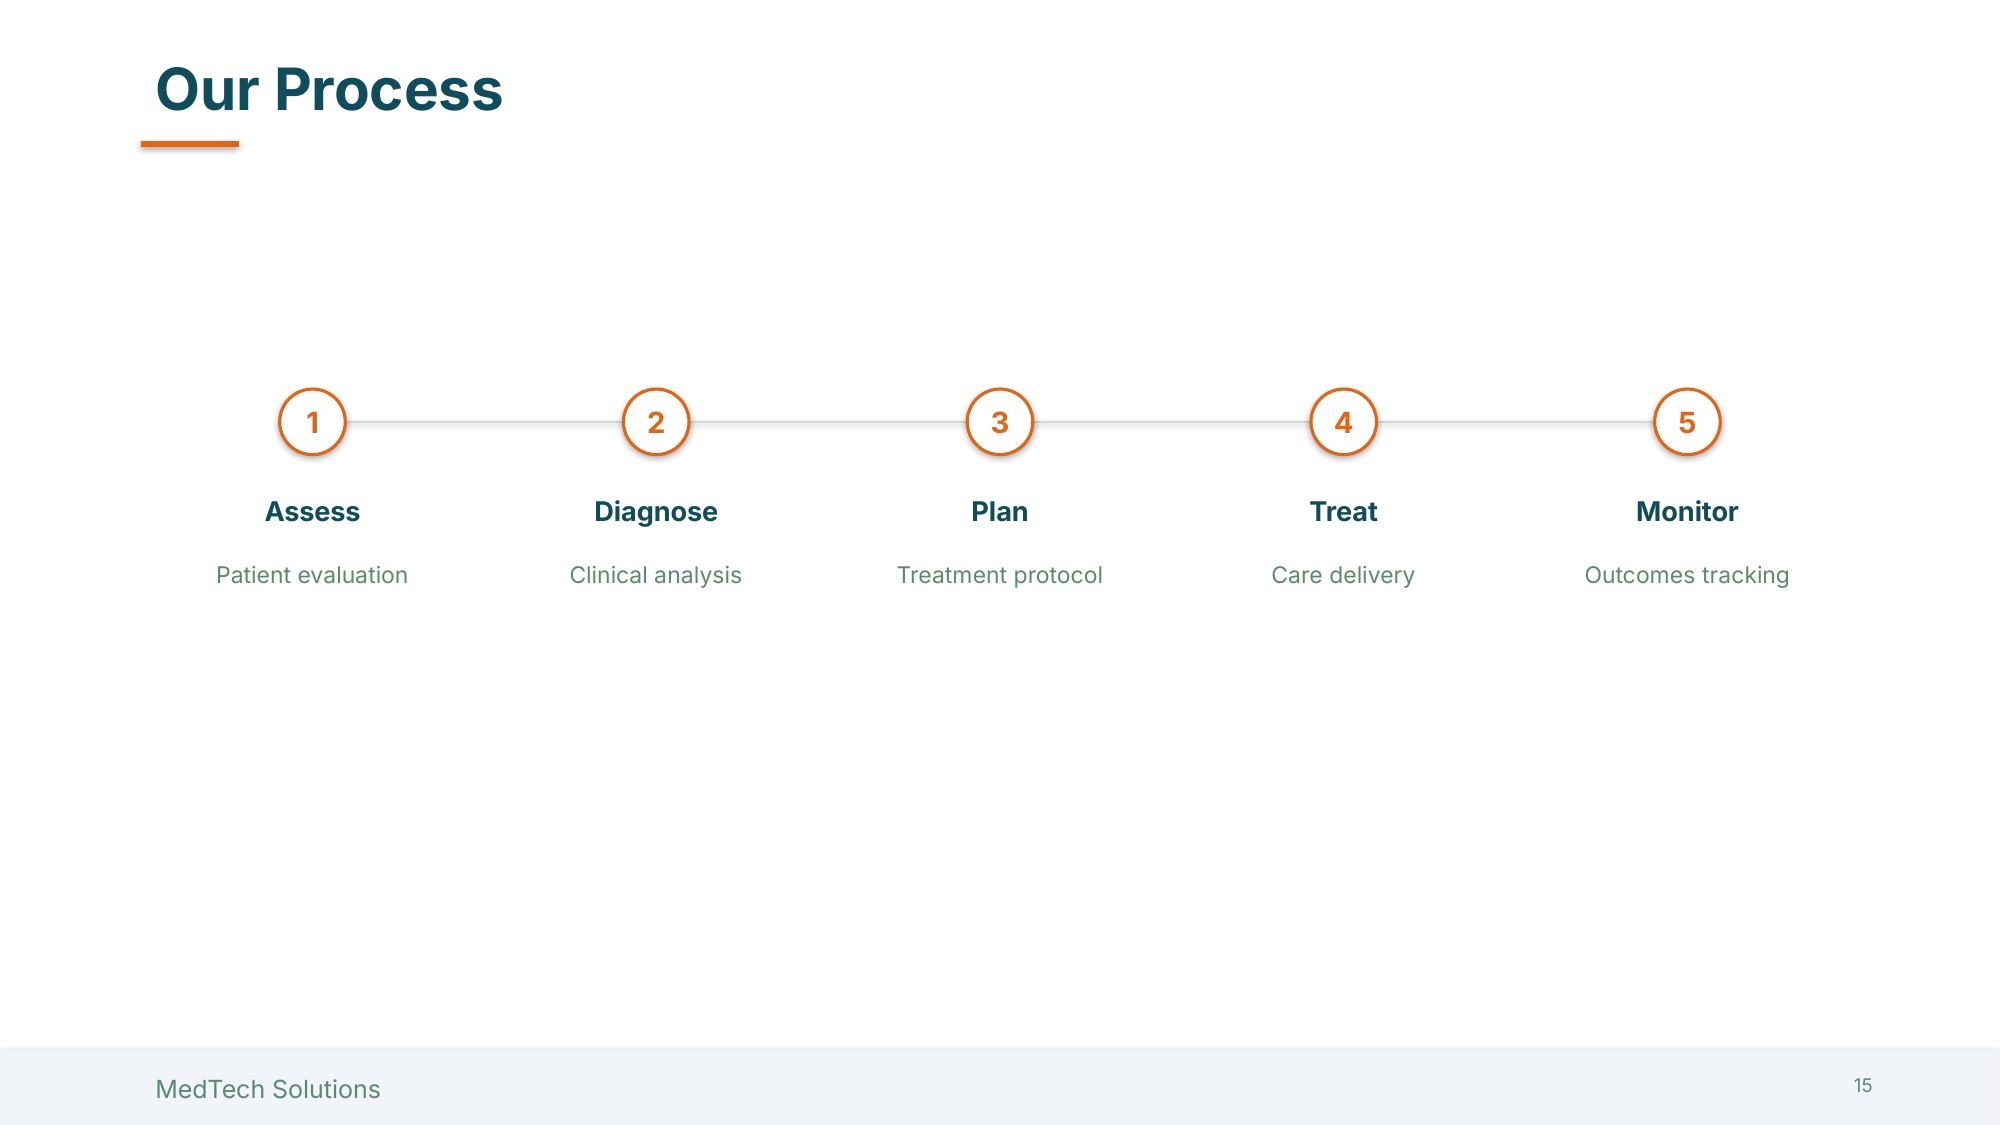

Our Process

1

2

3

4

5
Assess
Diagnose
Plan
Treat
Monitor
Patient evaluation
Clinical analysis
Treatment protocol
Care delivery
Outcomes tracking

MedTech Solutions
15